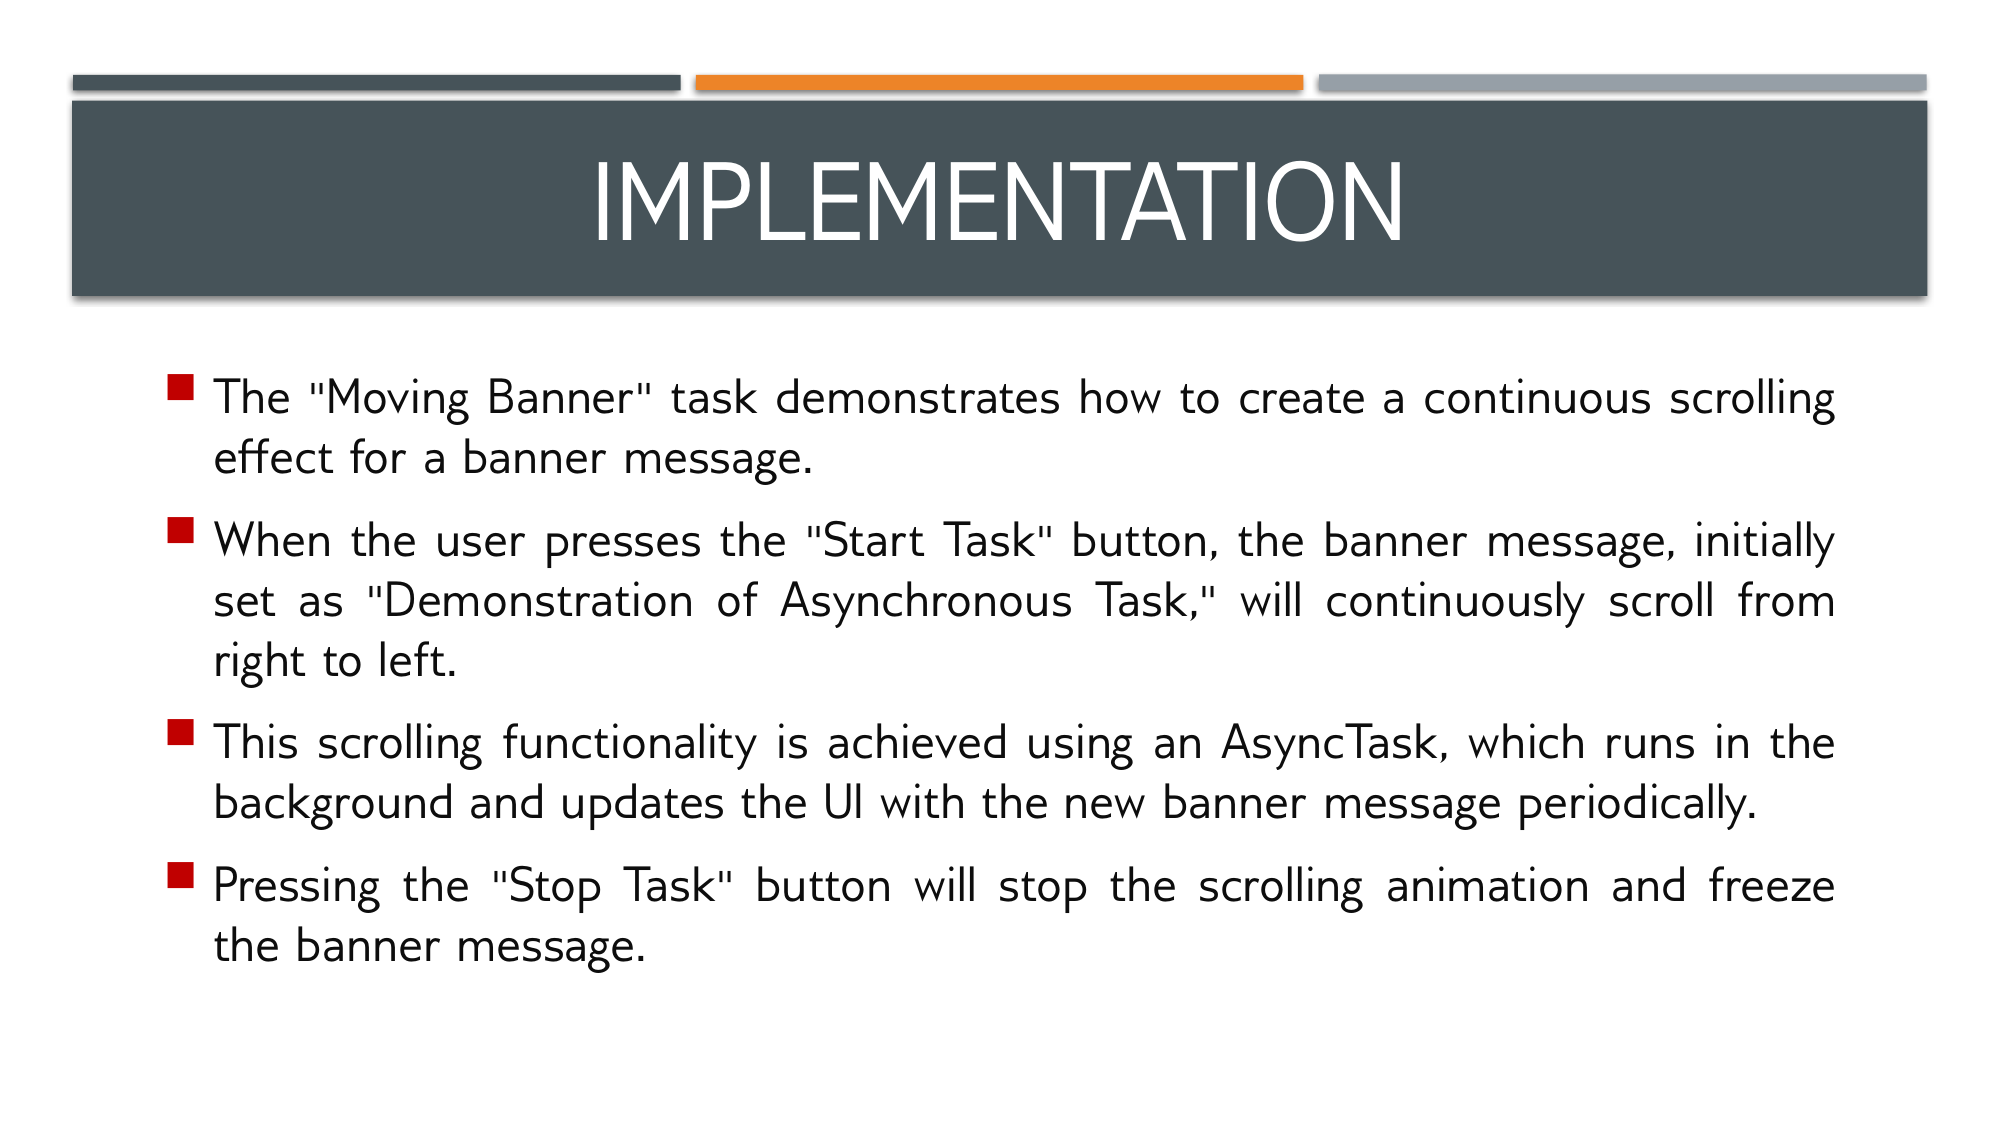

# IMPLEMENTATION
The "Moving Banner" task demonstrates how to create a continuous scrolling effect for a banner message.
When the user presses the "Start Task" button, the banner message, initially set as "Demonstration of Asynchronous Task," will continuously scroll from right to left.
This scrolling functionality is achieved using an AsyncTask, which runs in the background and updates the UI with the new banner message periodically.
Pressing the "Stop Task" button will stop the scrolling animation and freeze the banner message.